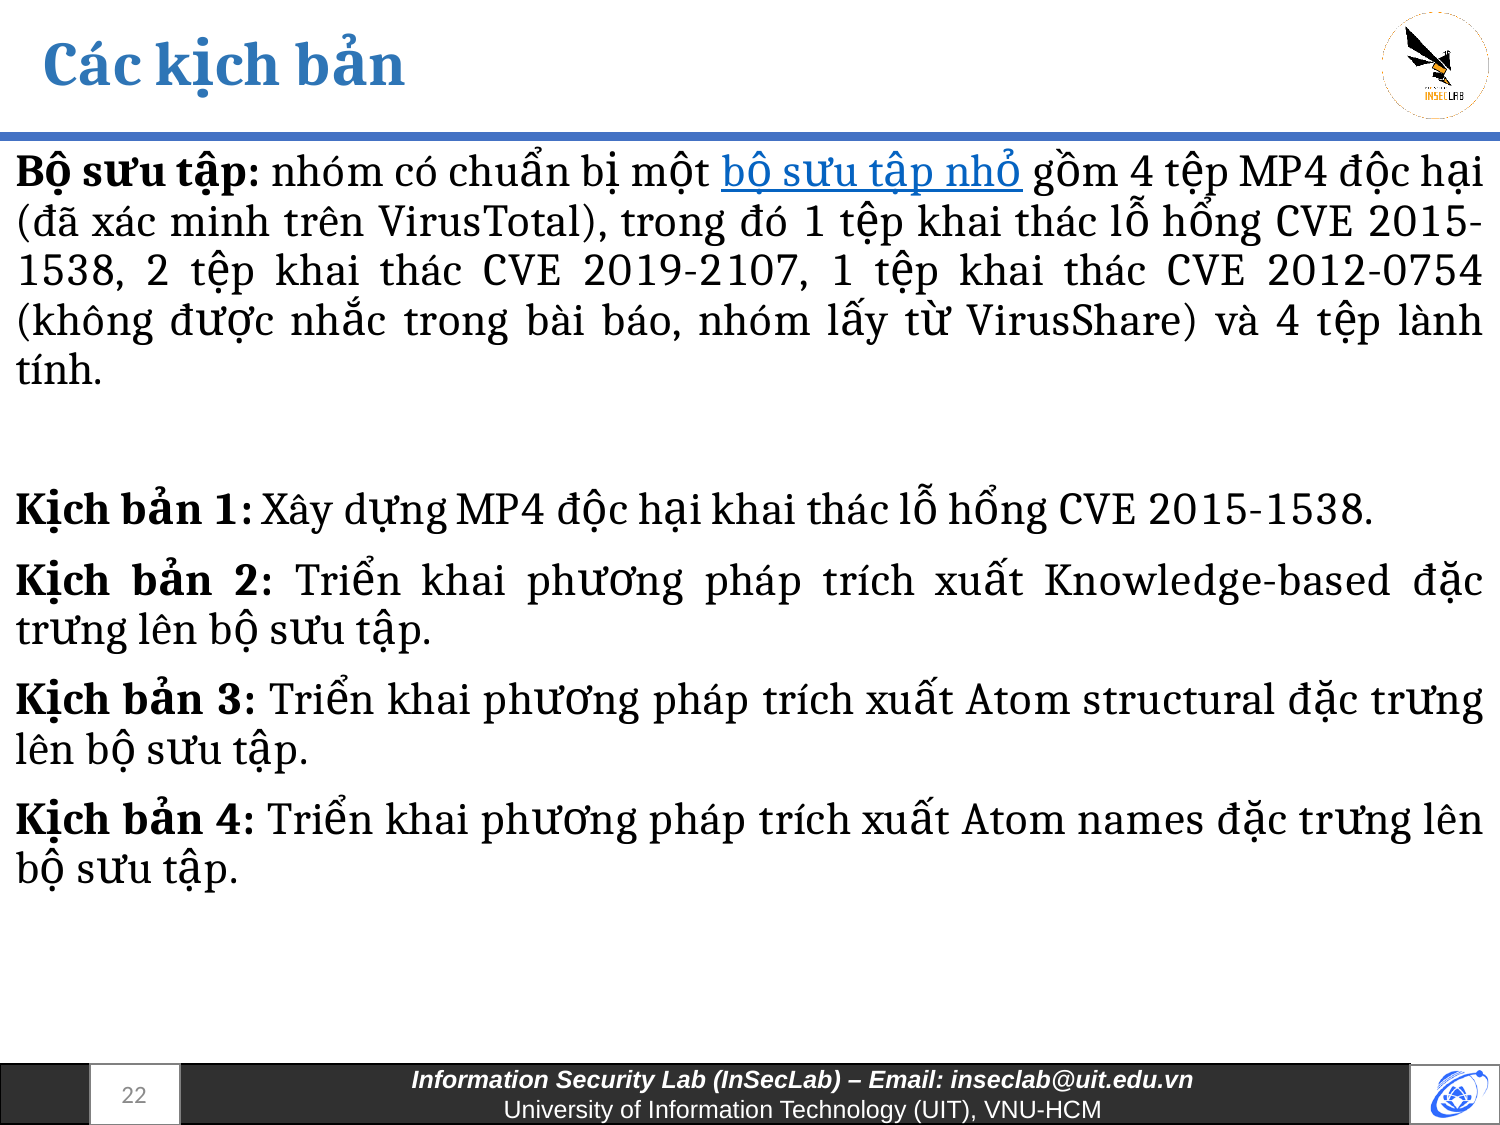

# Các kịch bản
Bộ sưu tập: nhóm có chuẩn bị một bộ sưu tập nhỏ gồm 4 tệp MP4 độc hại (đã xác minh trên VirusTotal), trong đó 1 tệp khai thác lỗ hổng CVE 2015-1538, 2 tệp khai thác CVE 2019-2107, 1 tệp khai thác CVE 2012-0754 (không được nhắc trong bài báo, nhóm lấy từ VirusShare) và 4 tệp lành tính.

Kịch bản 1: Xây dựng MP4 độc hại khai thác lỗ hổng CVE 2015-1538.
Kịch bản 2: Triển khai phương pháp trích xuất Knowledge-based đặc trưng lên bộ sưu tập.
Kịch bản 3: Triển khai phương pháp trích xuất Atom structural đặc trưng lên bộ sưu tập.
Kịch bản 4: Triển khai phương pháp trích xuất Atom names đặc trưng lên bộ sưu tập.
22